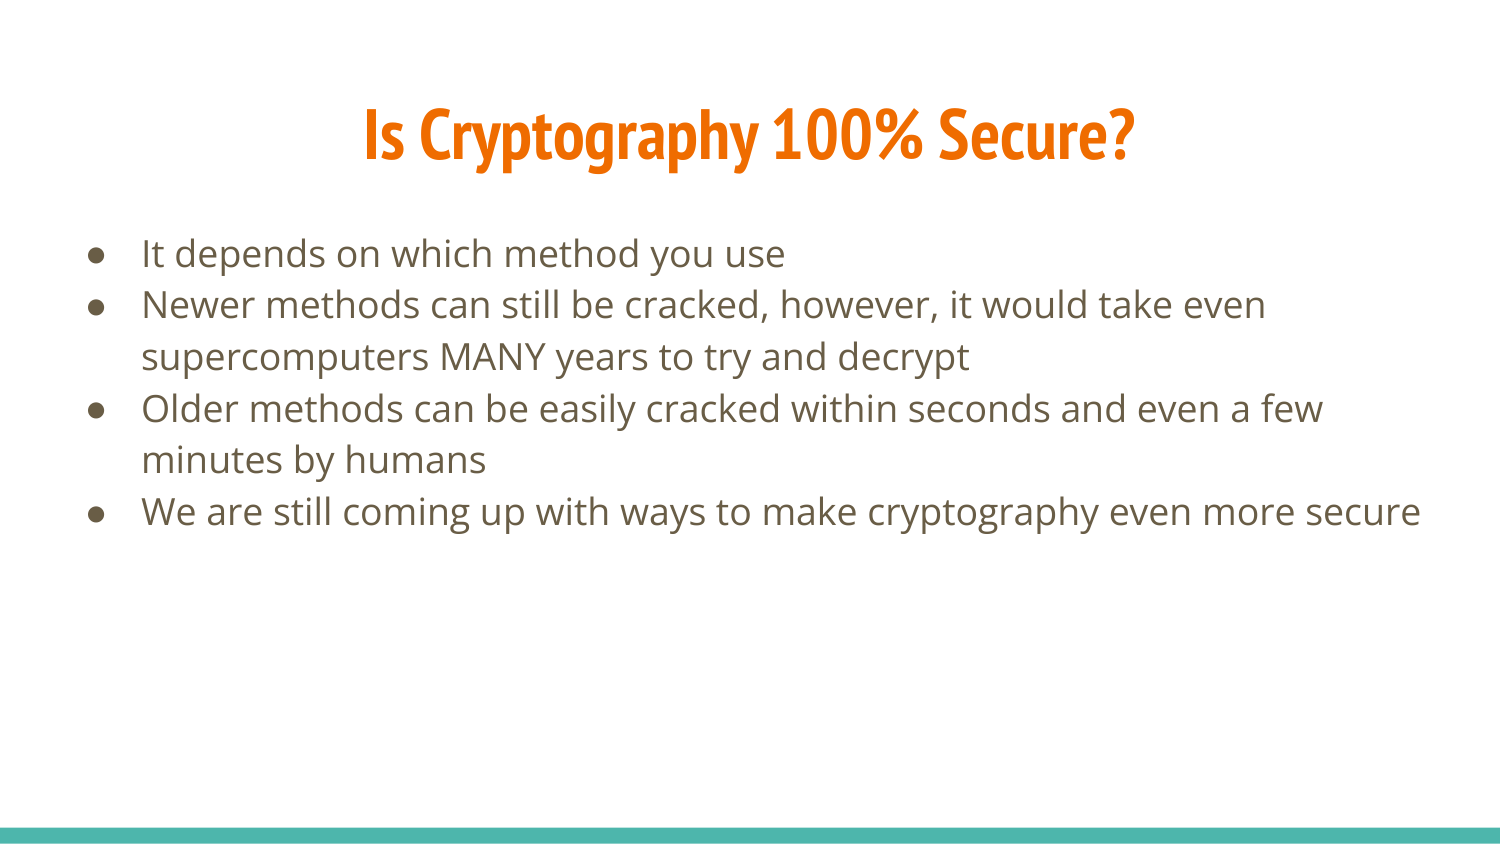

# Is Cryptography 100% Secure?
It depends on which method you use
Newer methods can still be cracked, however, it would take even supercomputers MANY years to try and decrypt
Older methods can be easily cracked within seconds and even a few minutes by humans
We are still coming up with ways to make cryptography even more secure